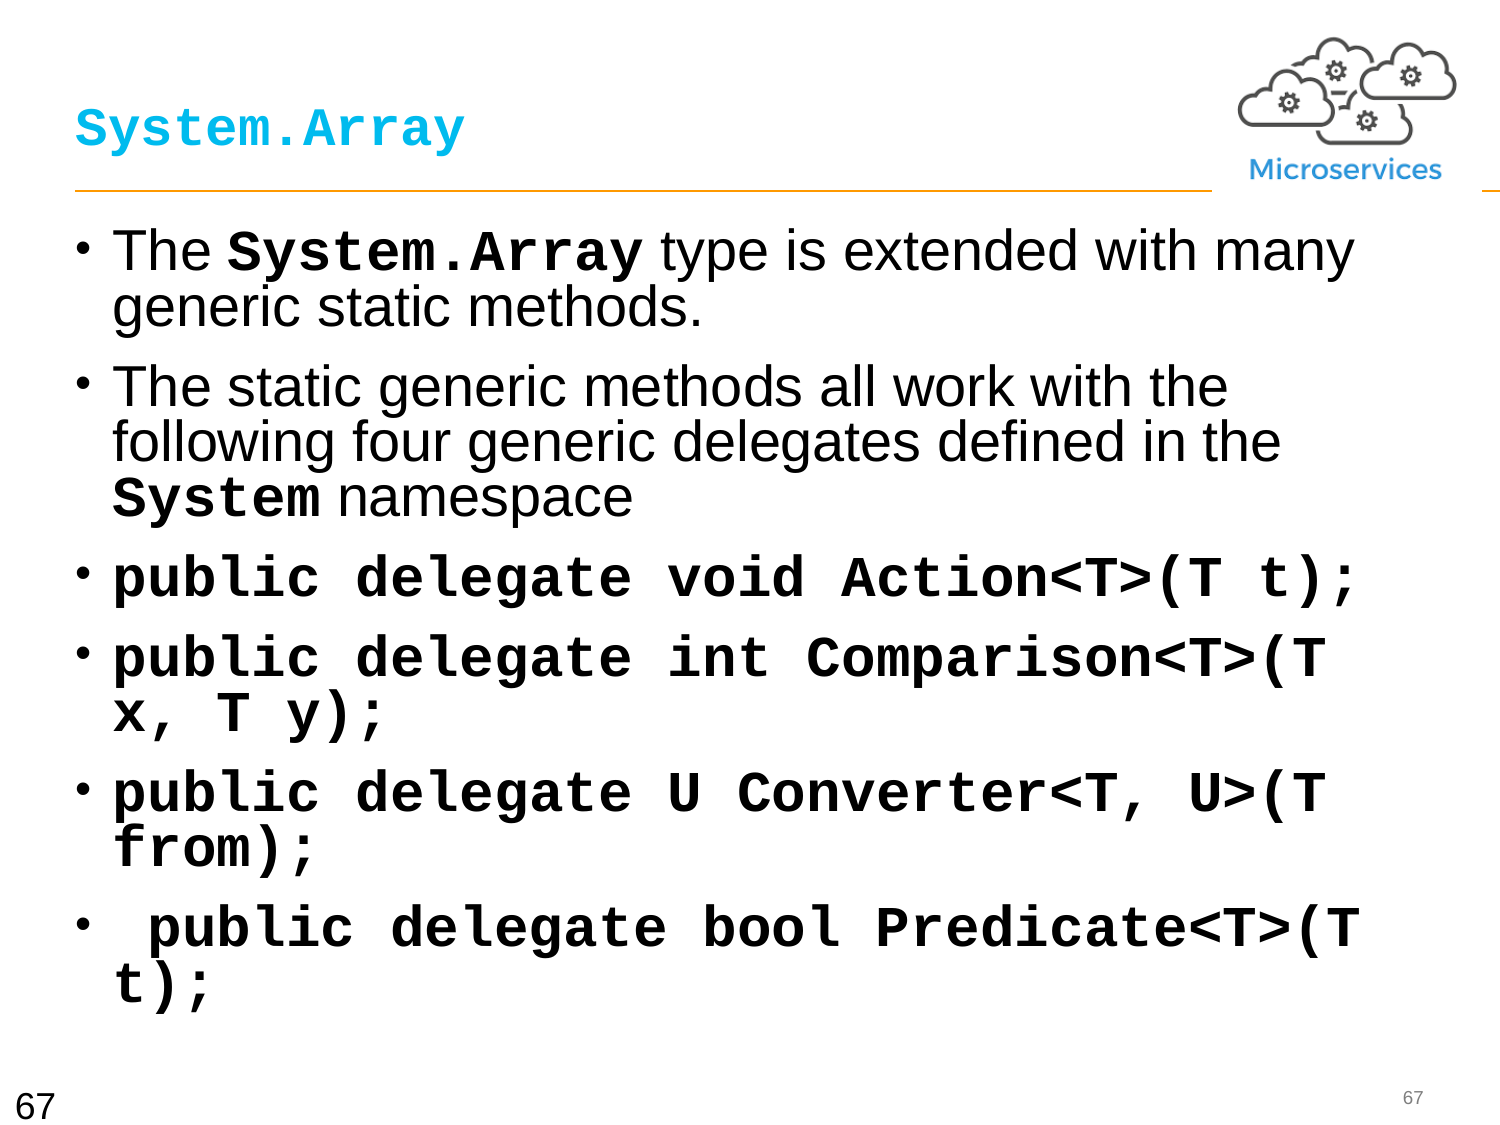

# System.Array
The System.Array type is extended with many generic static methods.
The static generic methods all work with the following four generic delegates defined in the System namespace
public delegate void Action<T>(T t);
public delegate int Comparison<T>(T x, T y);
public delegate U Converter<T, U>(T from);
 public delegate bool Predicate<T>(T t);
67